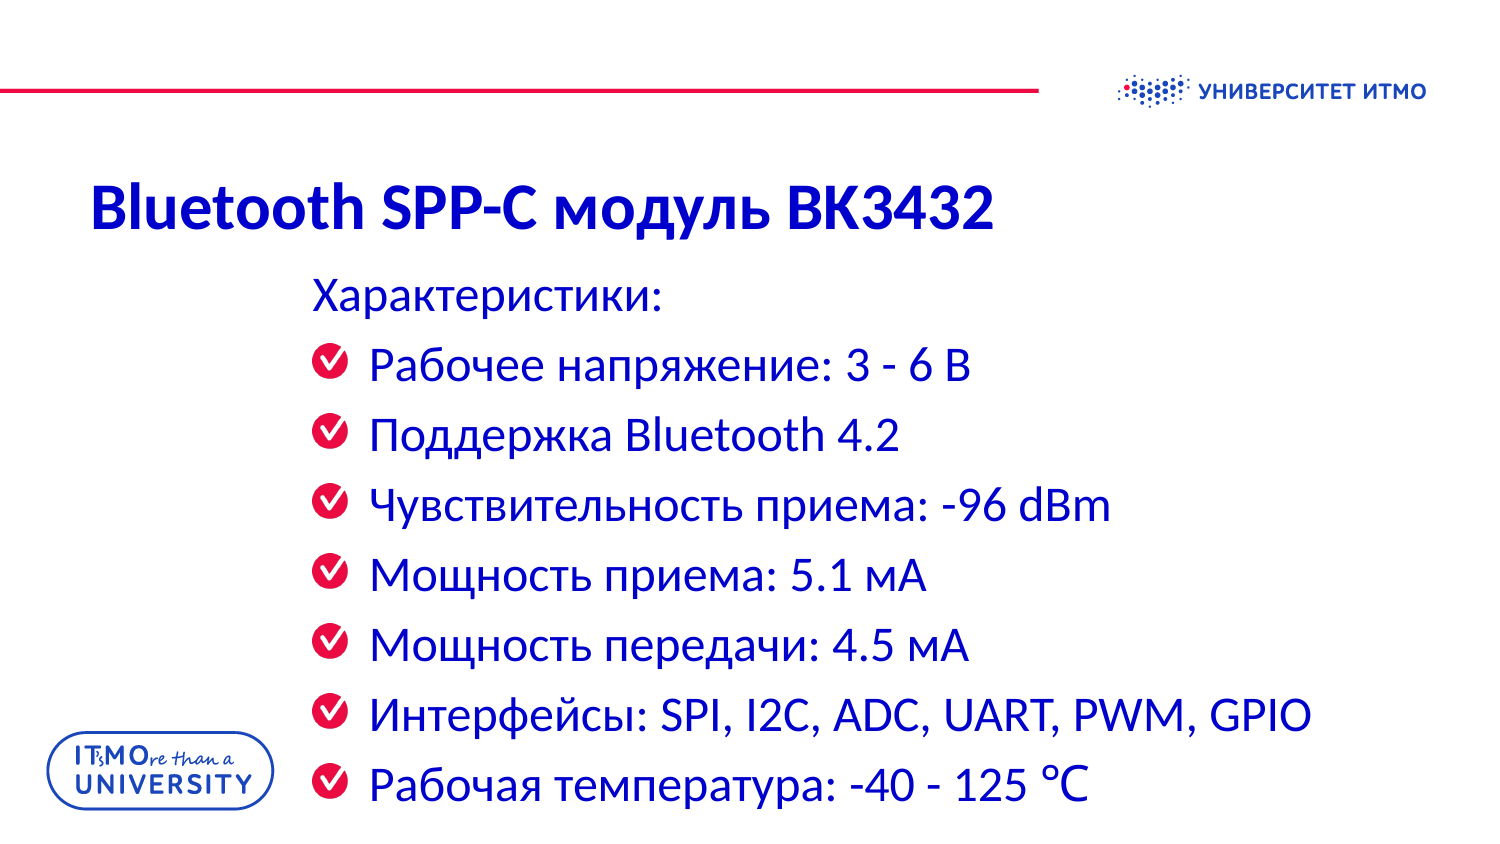

International Students and Scholars Rock
# Bluetooth SPP-C модуль BK3432
Характеристики:
Рабочее напряжение: 3 - 6 В
Поддержка Bluetooth 4.2
Чувствительность приема: -96 dBm
Мощность приема: 5.1 мА
Мощность передачи: 4.5 мА
Интерфейсы: SPI, I2C, ADC, UART, PWM, GPIO
Рабочая температура: -40 - 125 ℃